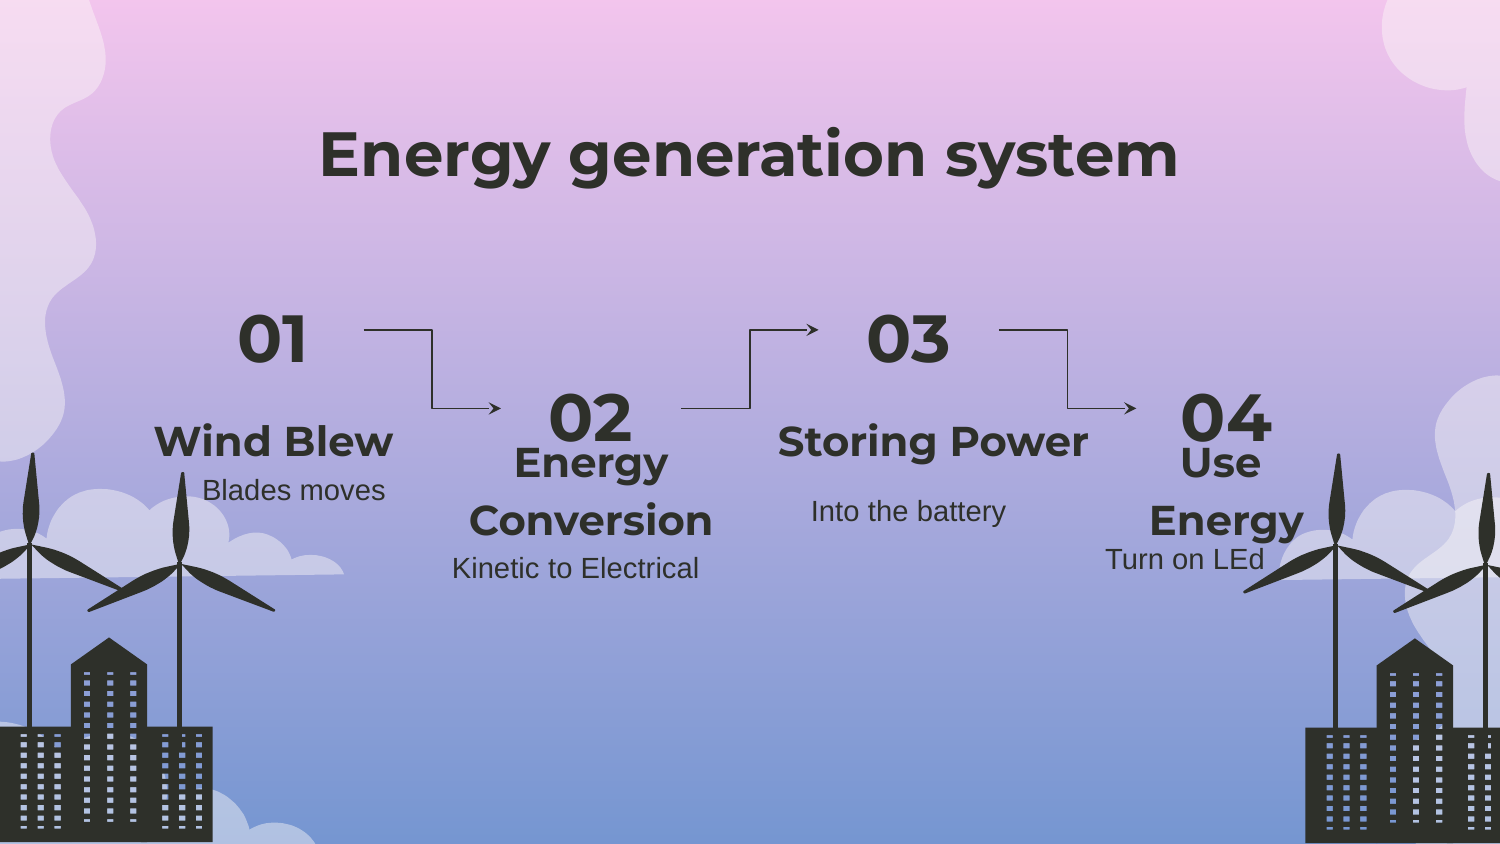

# Energy generation system
01
03
02
04
Wind Blew
Storing Power
Blades moves

Into the battery
Energy Conversion
Use
Energy
Turn on LEd
Kinetic to Electrical